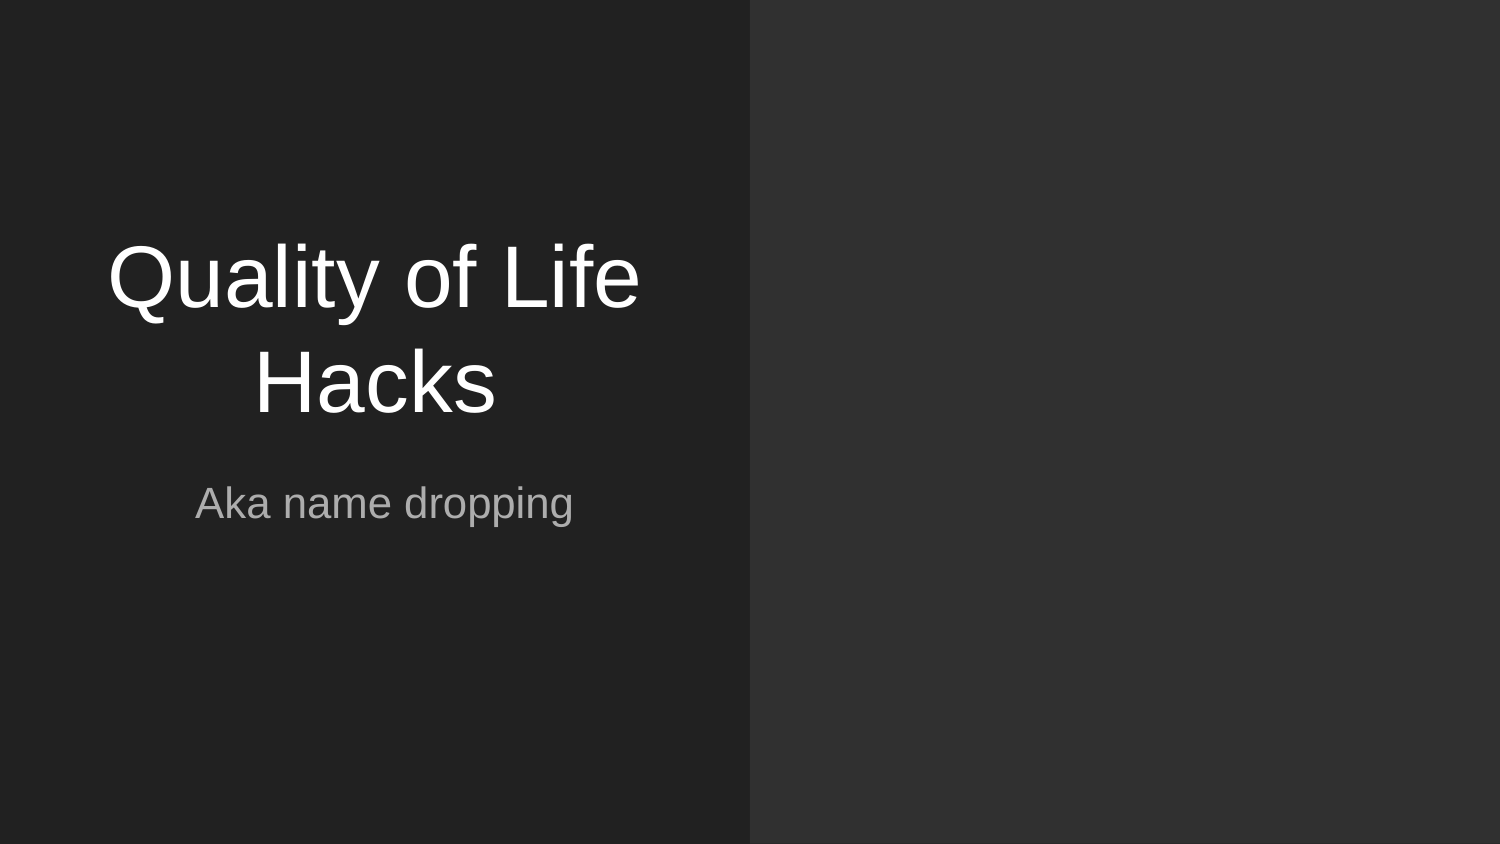

# Quality of Life Hacks
Aka name dropping